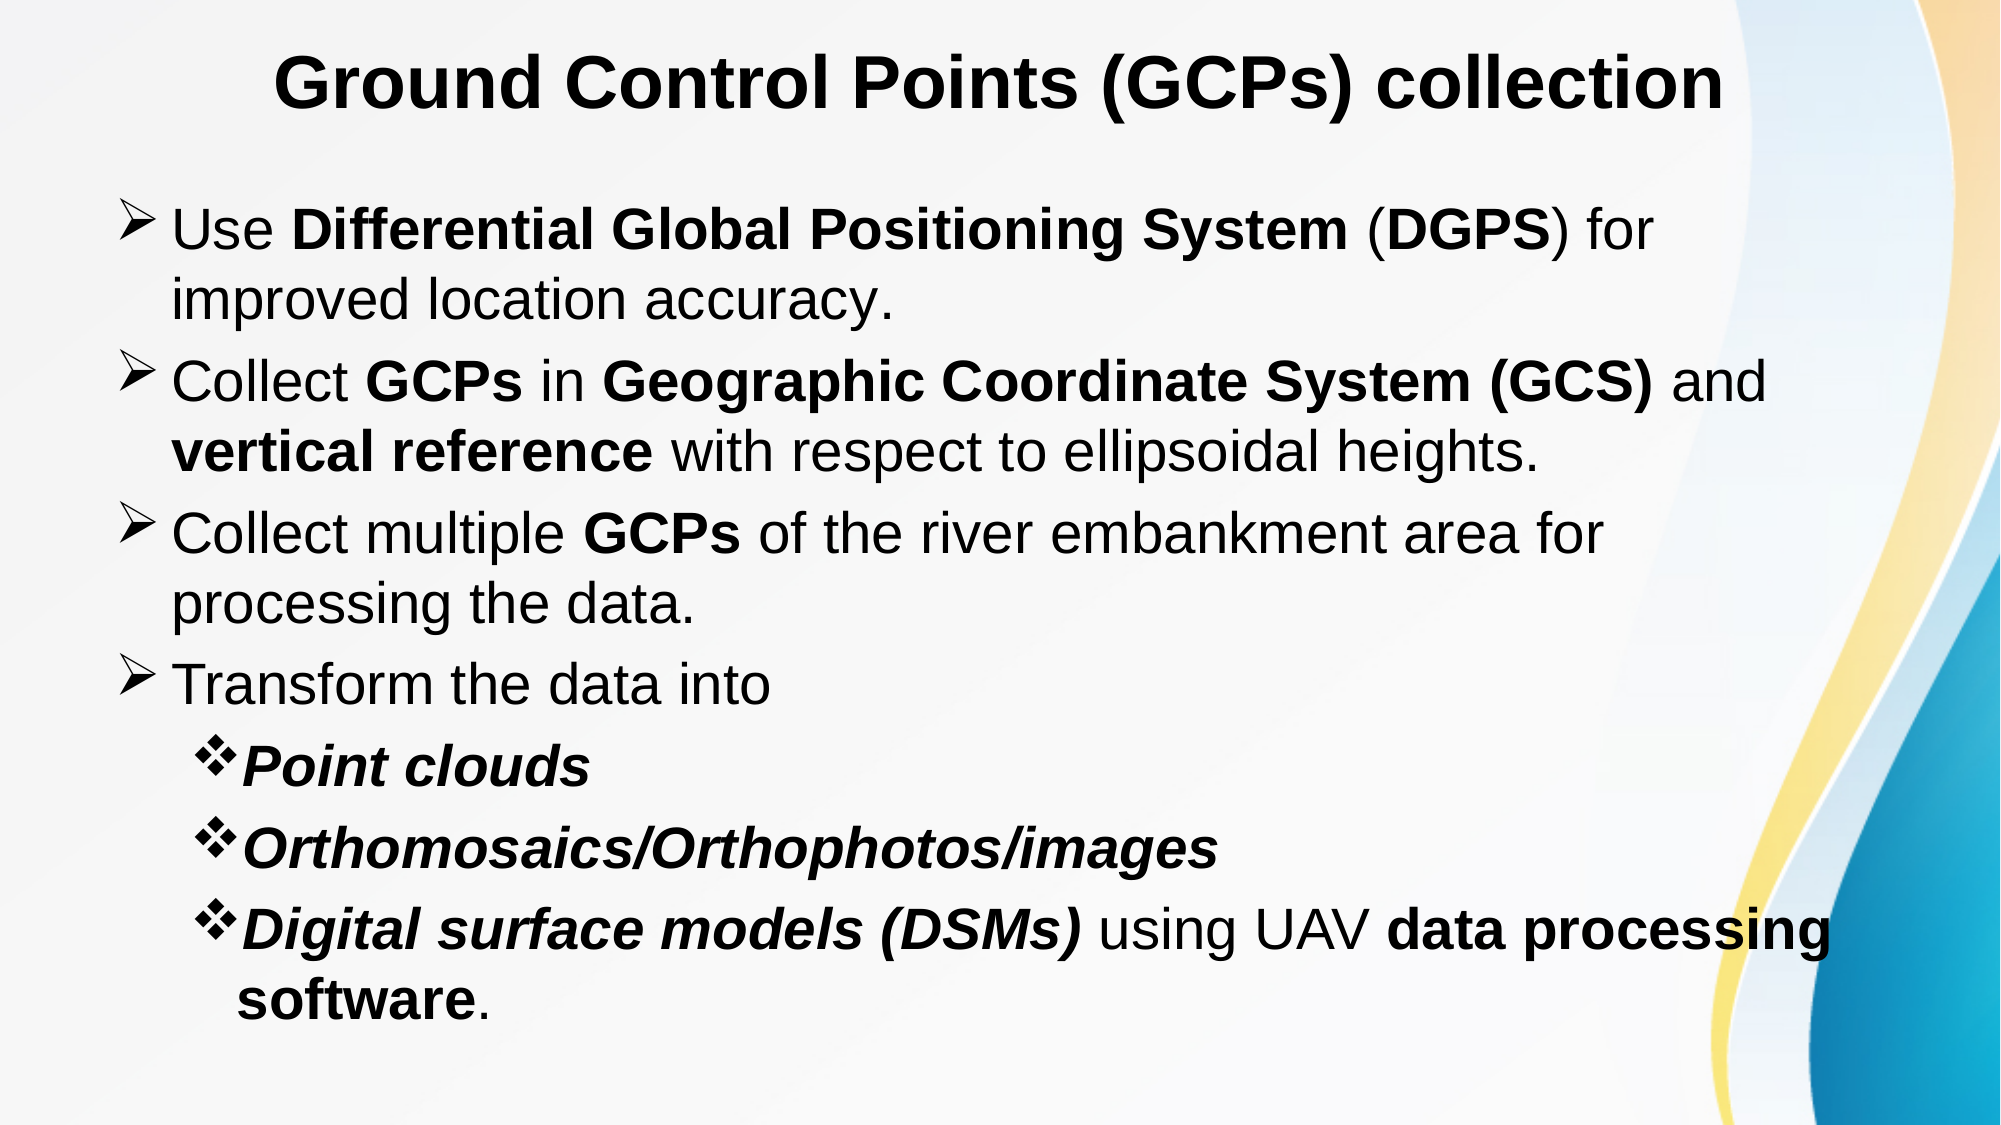

# Ground Control Points (GCPs) collection
Use Differential Global Positioning System (DGPS) for improved location accuracy.
Collect GCPs in Geographic Coordinate System (GCS) and vertical reference with respect to ellipsoidal heights.
Collect multiple GCPs of the river embankment area for processing the data.
Transform the data into
Point clouds
Orthomosaics/Orthophotos/images
Digital surface models (DSMs) using UAV data processing software.